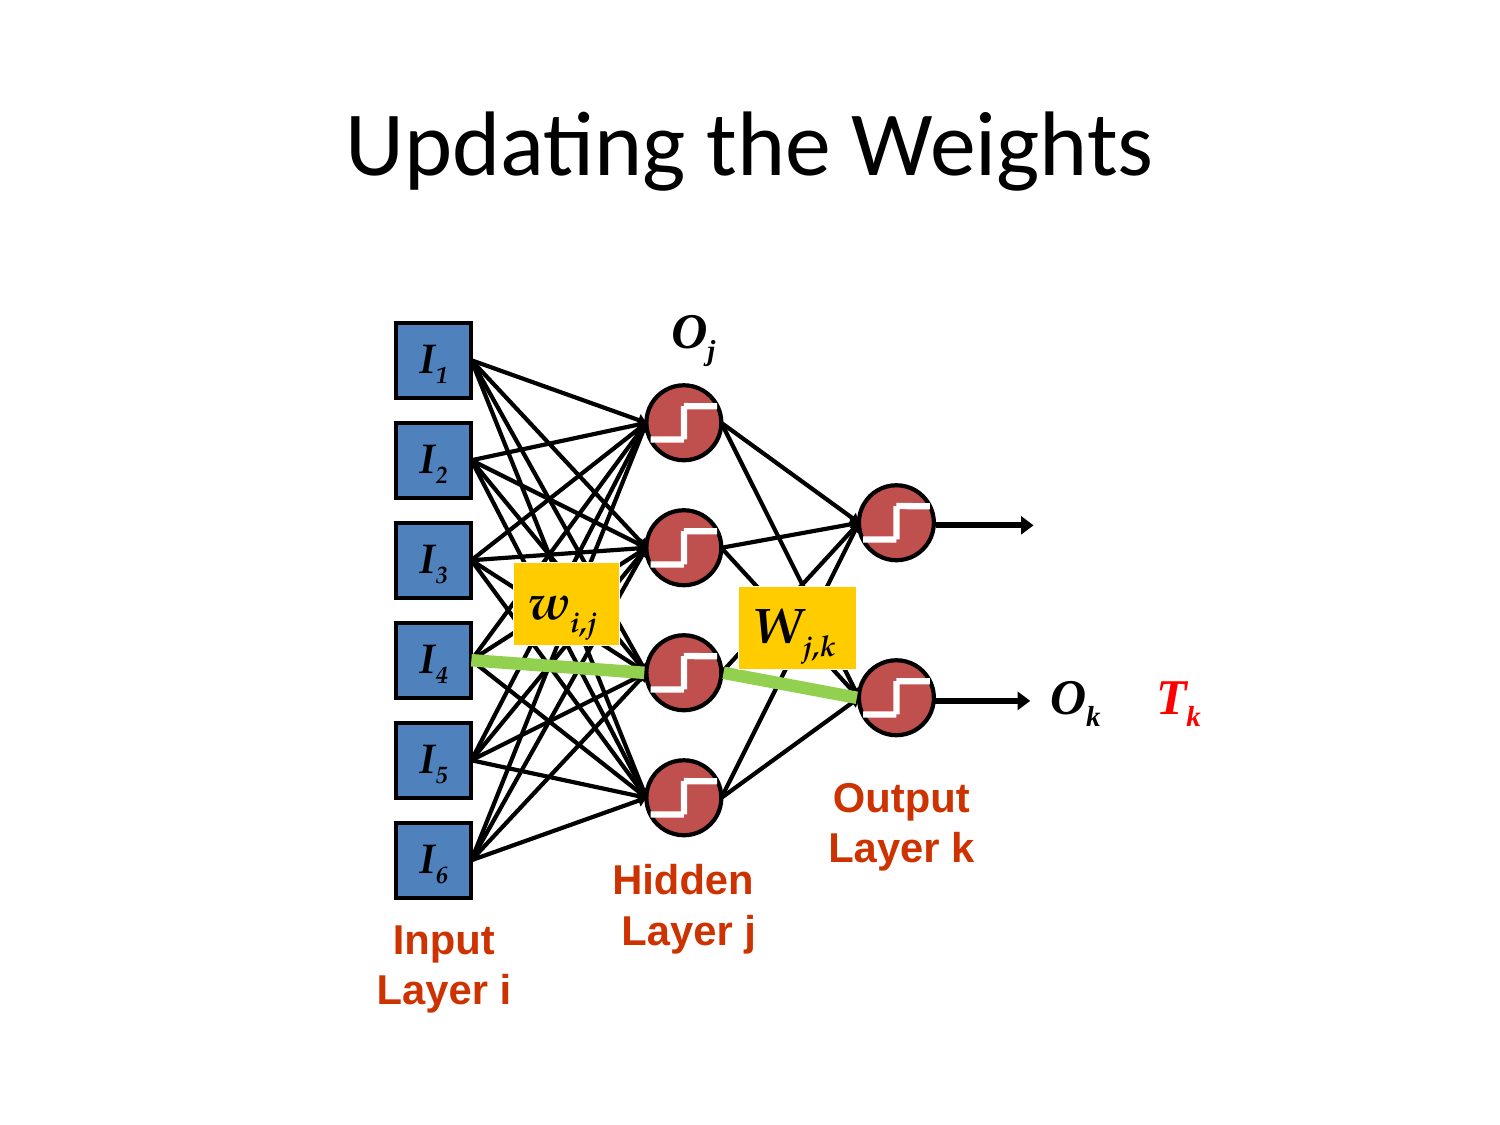

# Updating the Weights
Oj
I1

I2

I3
wi,j
Wj,k
I4

Ok
Tk

I5

Output
Layer k
I6
Hidden
Layer j
Input
Layer i